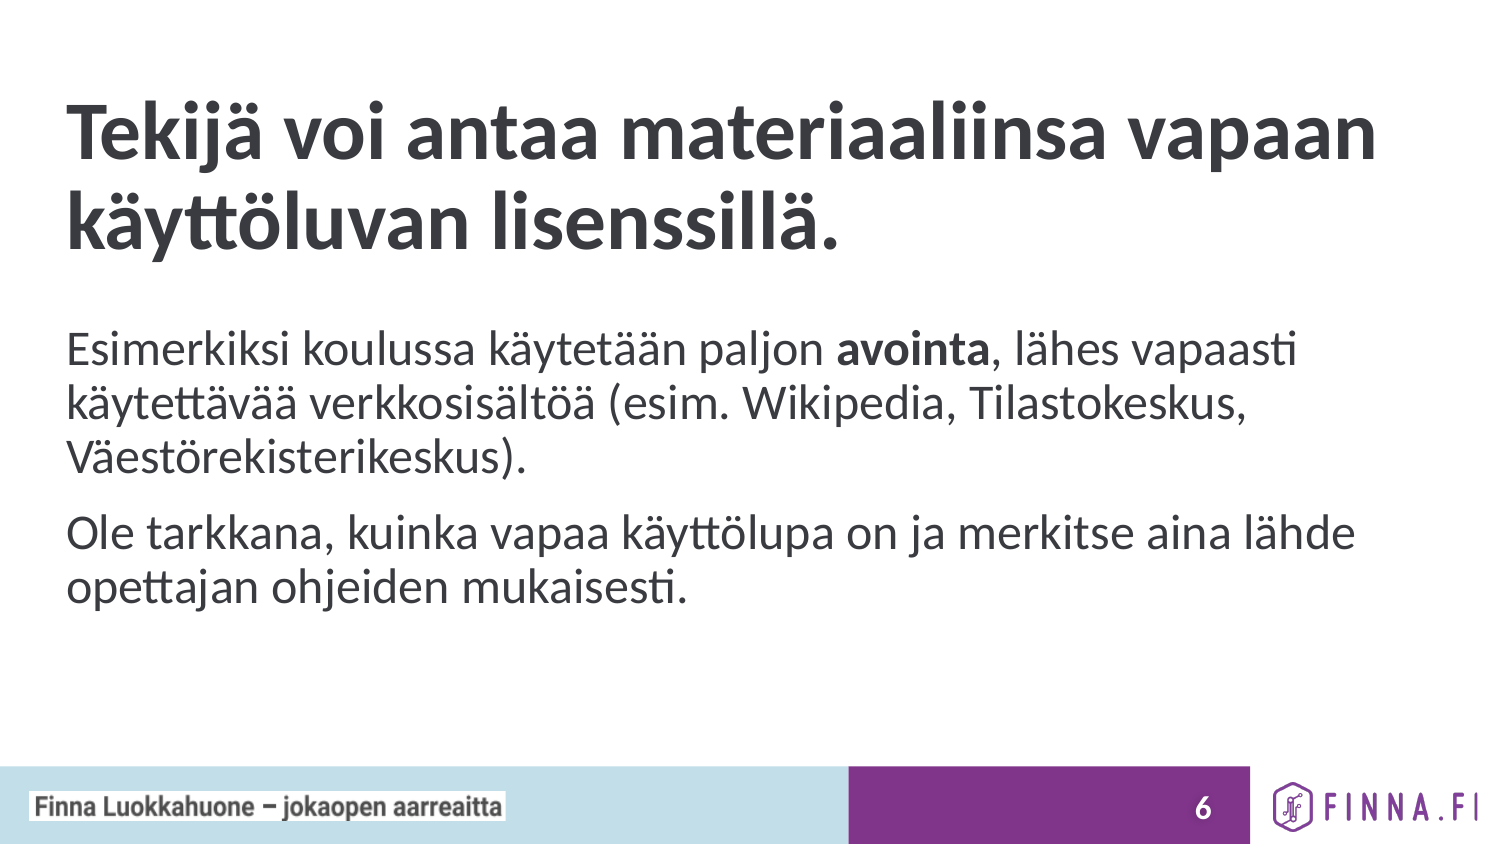

# Tekijä voi antaa materiaaliinsa vapaan käyttöluvan lisenssillä.
Esimerkiksi koulussa käytetään paljon avointa, lähes vapaasti käytettävää verkkosisältöä (esim. Wikipedia, Tilastokeskus, Väestörekisterikeskus).
Ole tarkkana, kuinka vapaa käyttölupa on ja merkitse aina lähde opettajan ohjeiden mukaisesti.

6